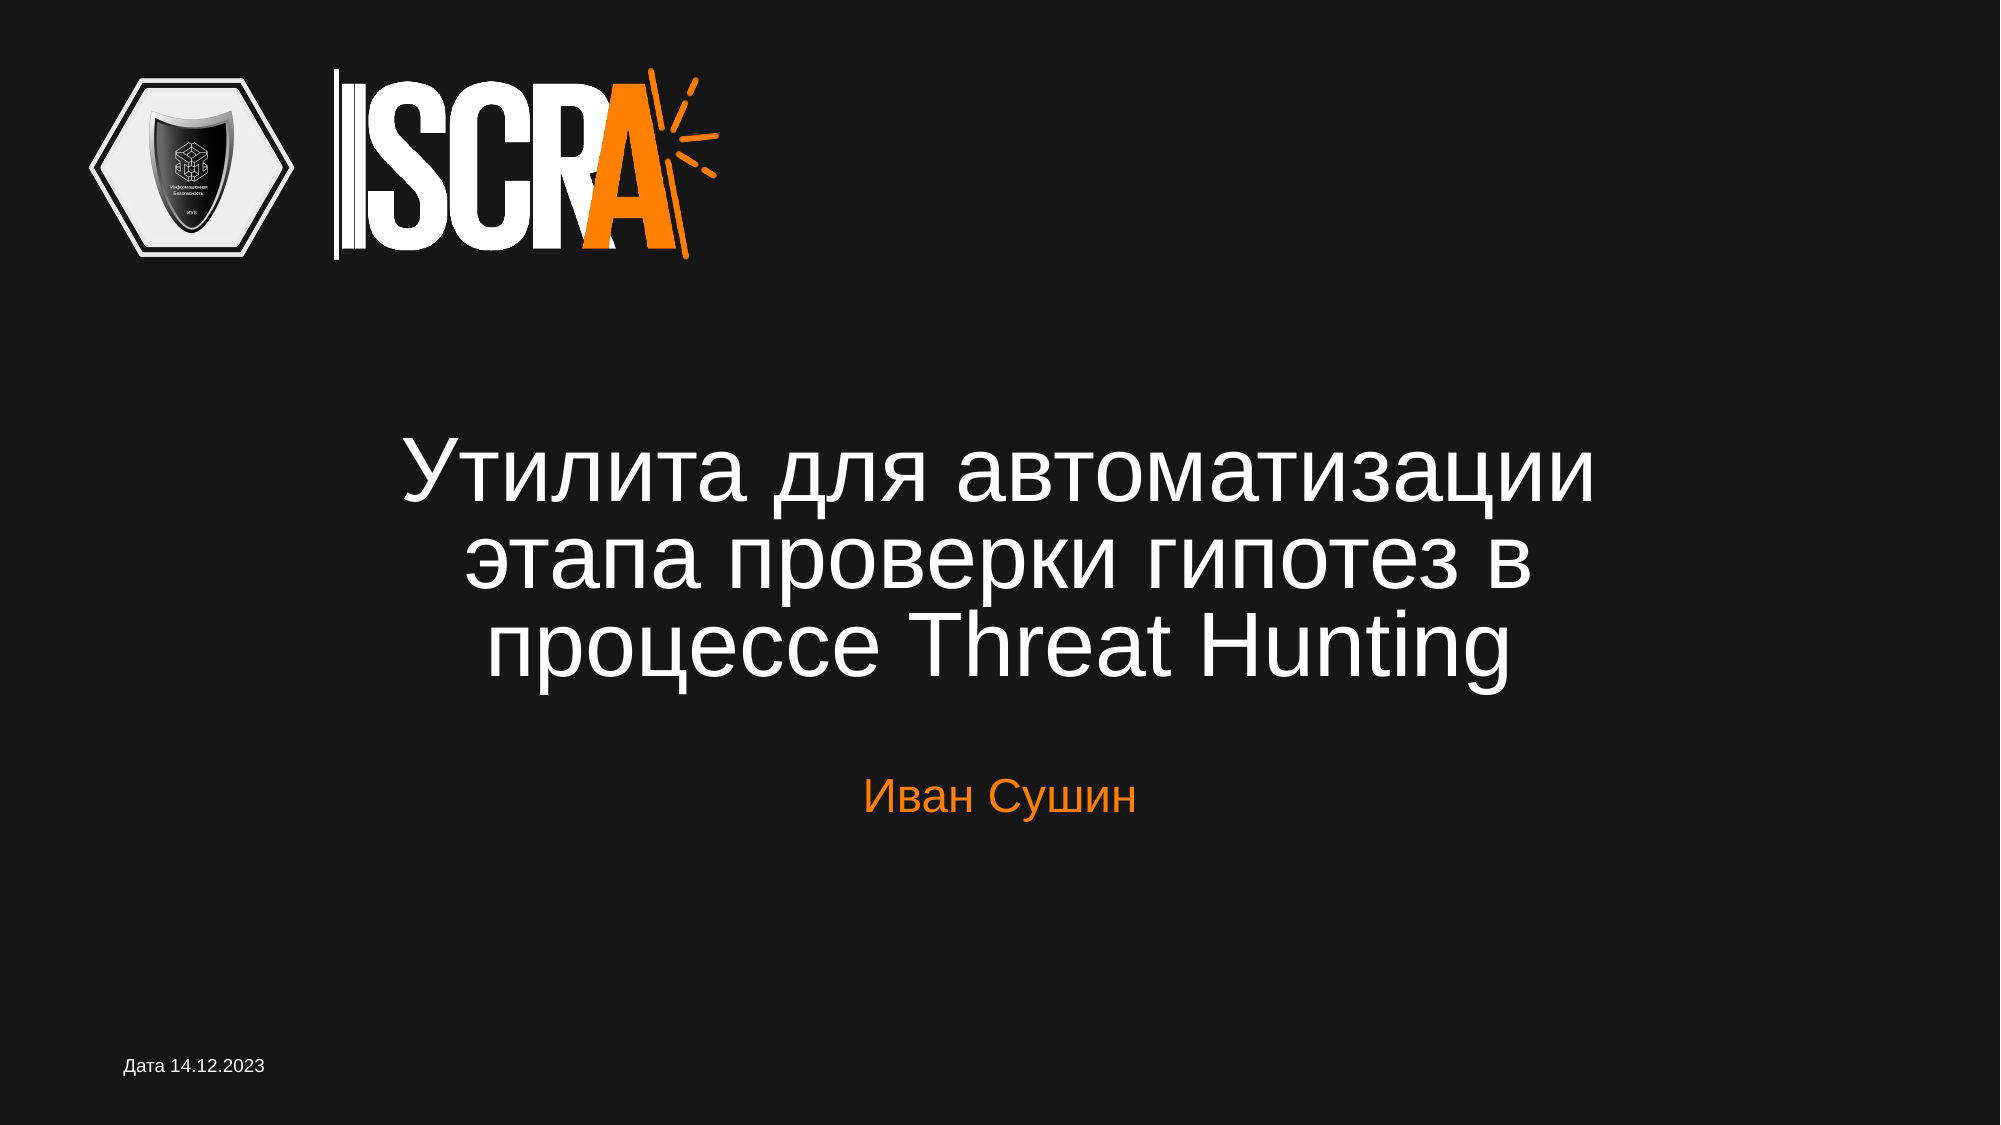

# Утилита для автоматизации этапа проверки гипотез в процессе Threat Hunting
Иван Сушин
Дата 14.12.2023